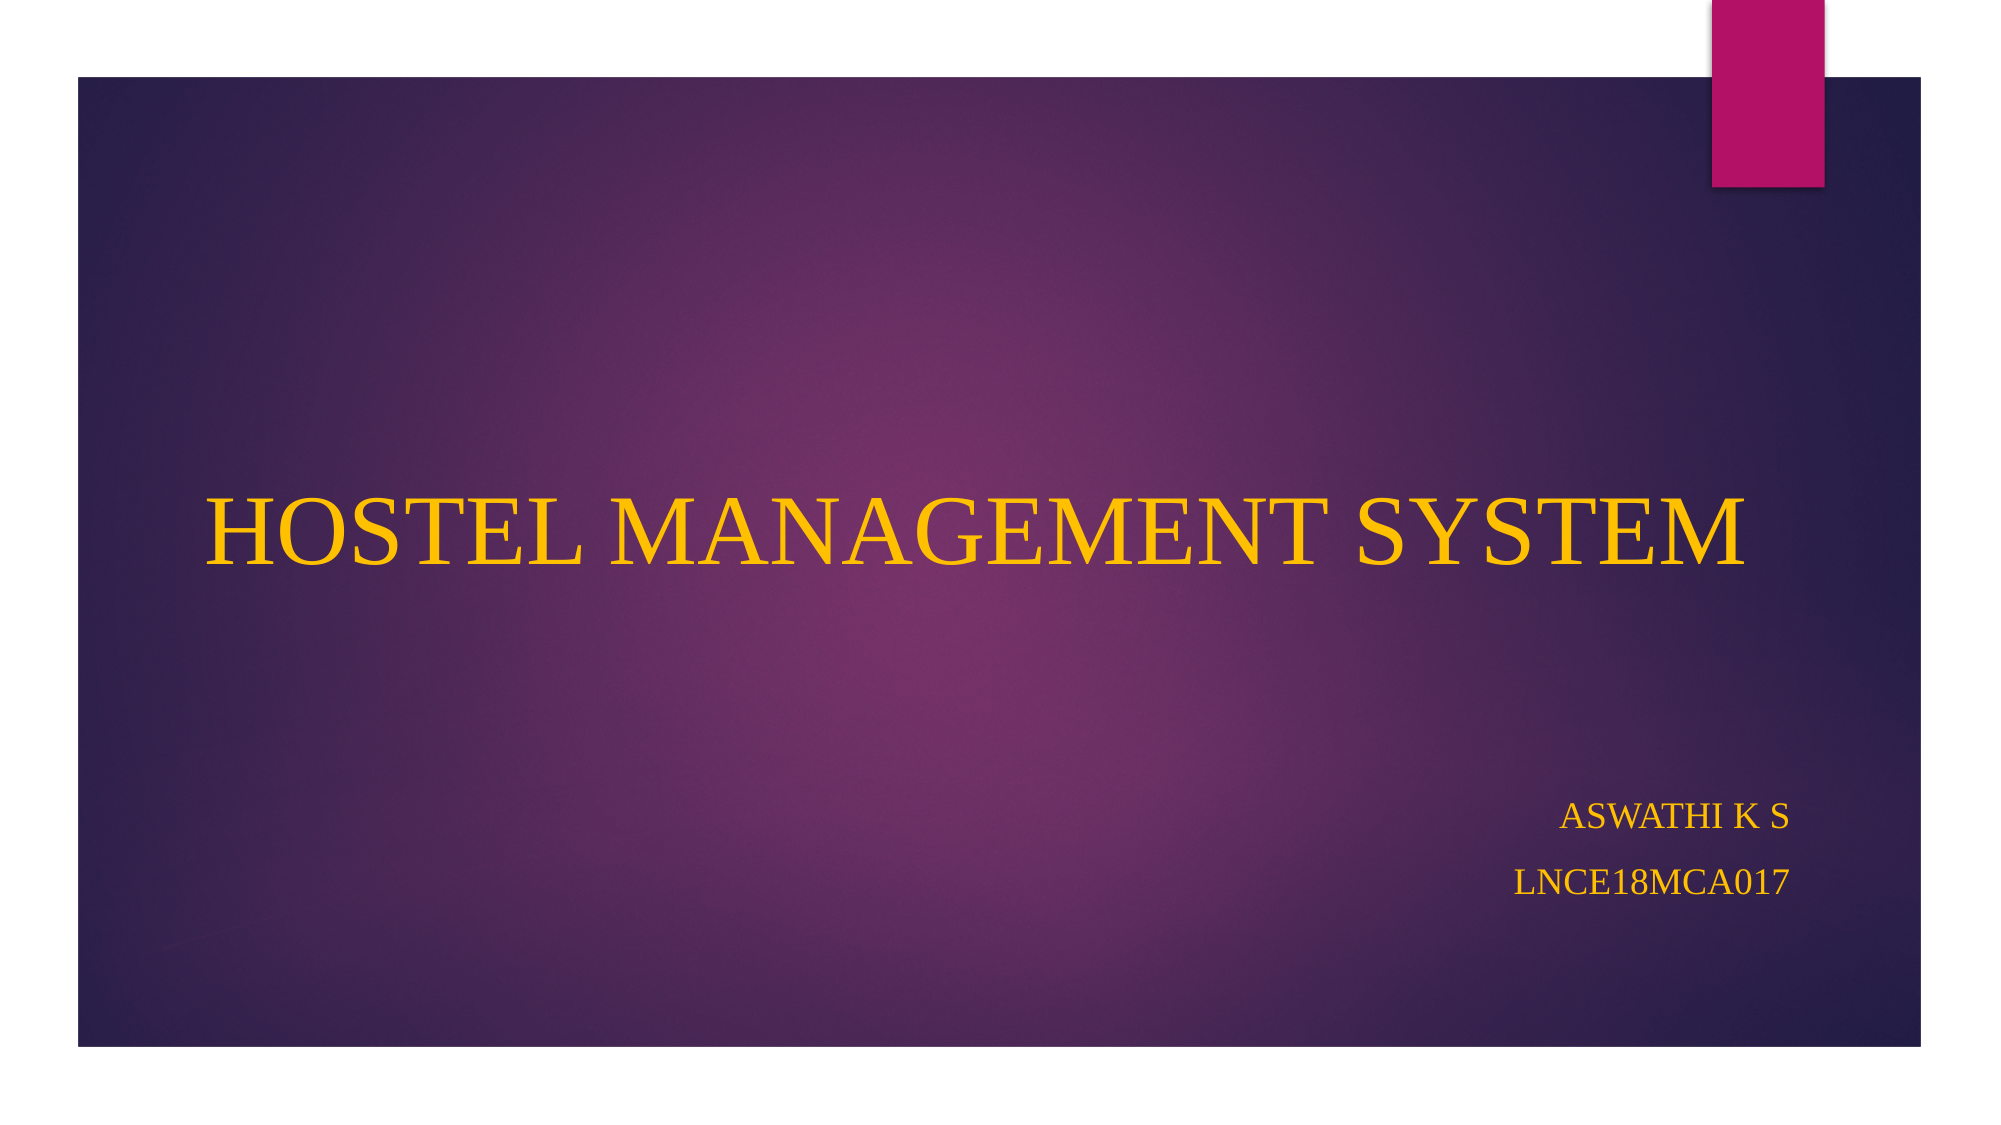

# HOSTEL MANAGEMENT SYSTEM
ASWATHI K S
LNCE18MCA017